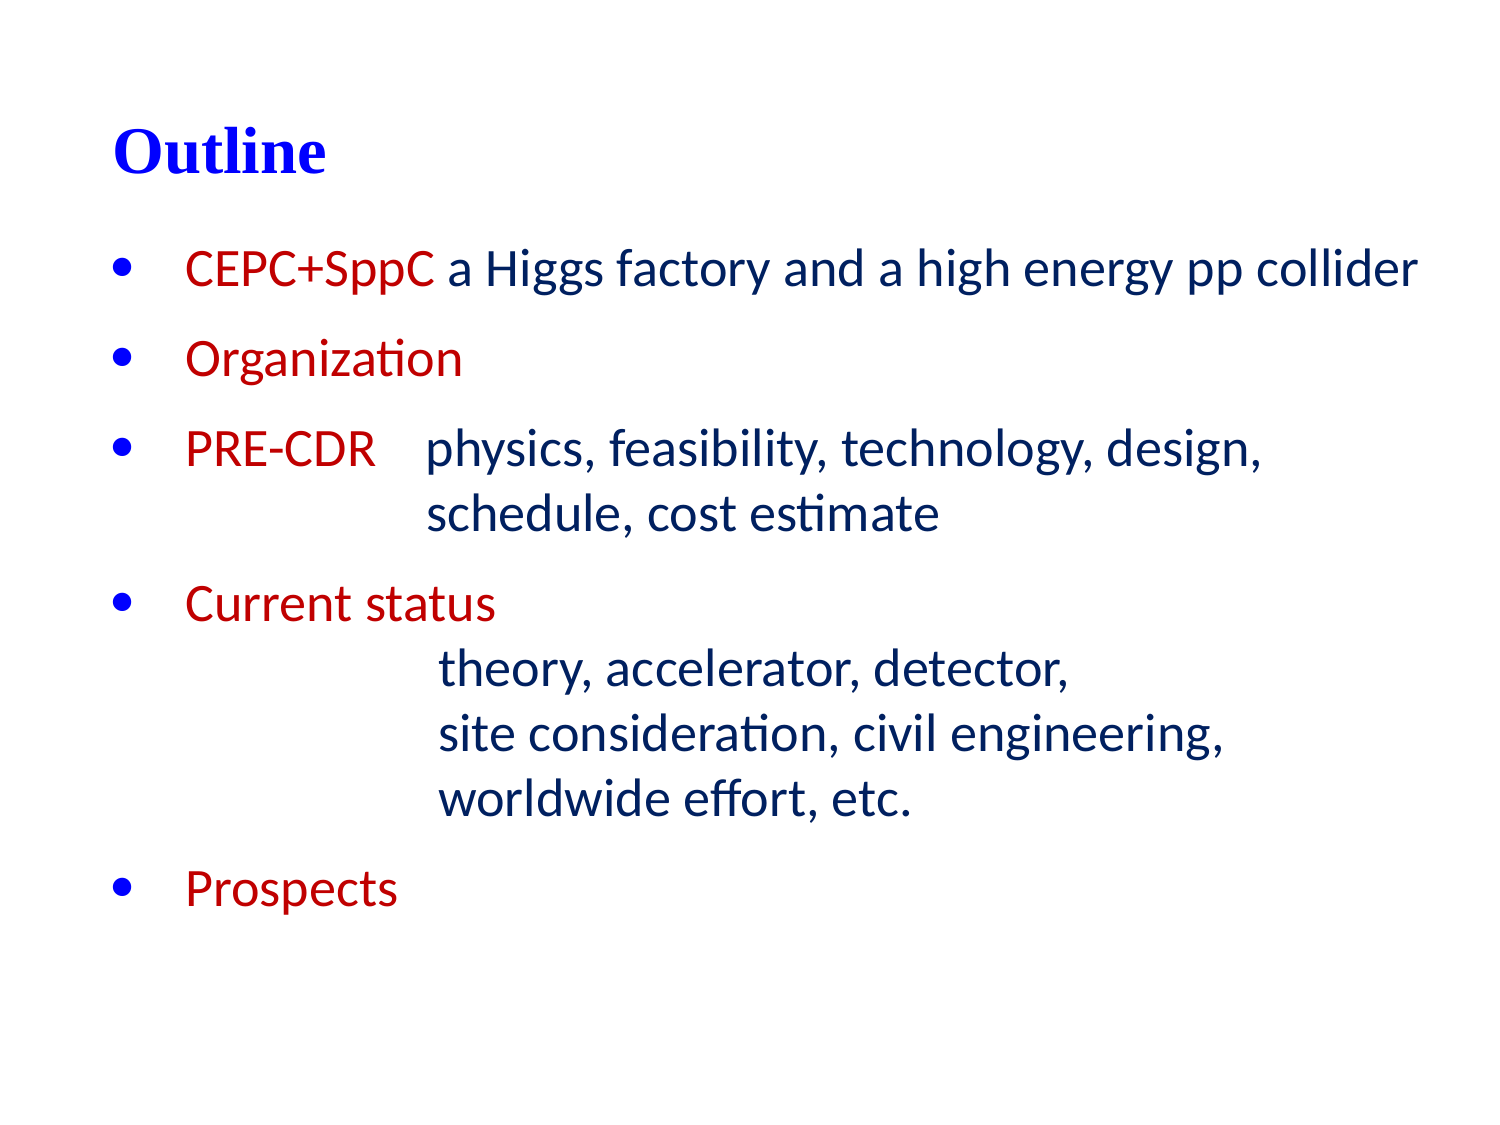

Outline
•    CEPC+SppC a Higgs factory and a high energy pp collider
•    Organization
•    PRE-CDR    physics, feasibility, technology, design,
		 schedule, cost estimate
•    Current status
         		  theory, accelerator, detector,
		  site consideration, civil engineering,
		  worldwide effort, etc.
•    Prospects